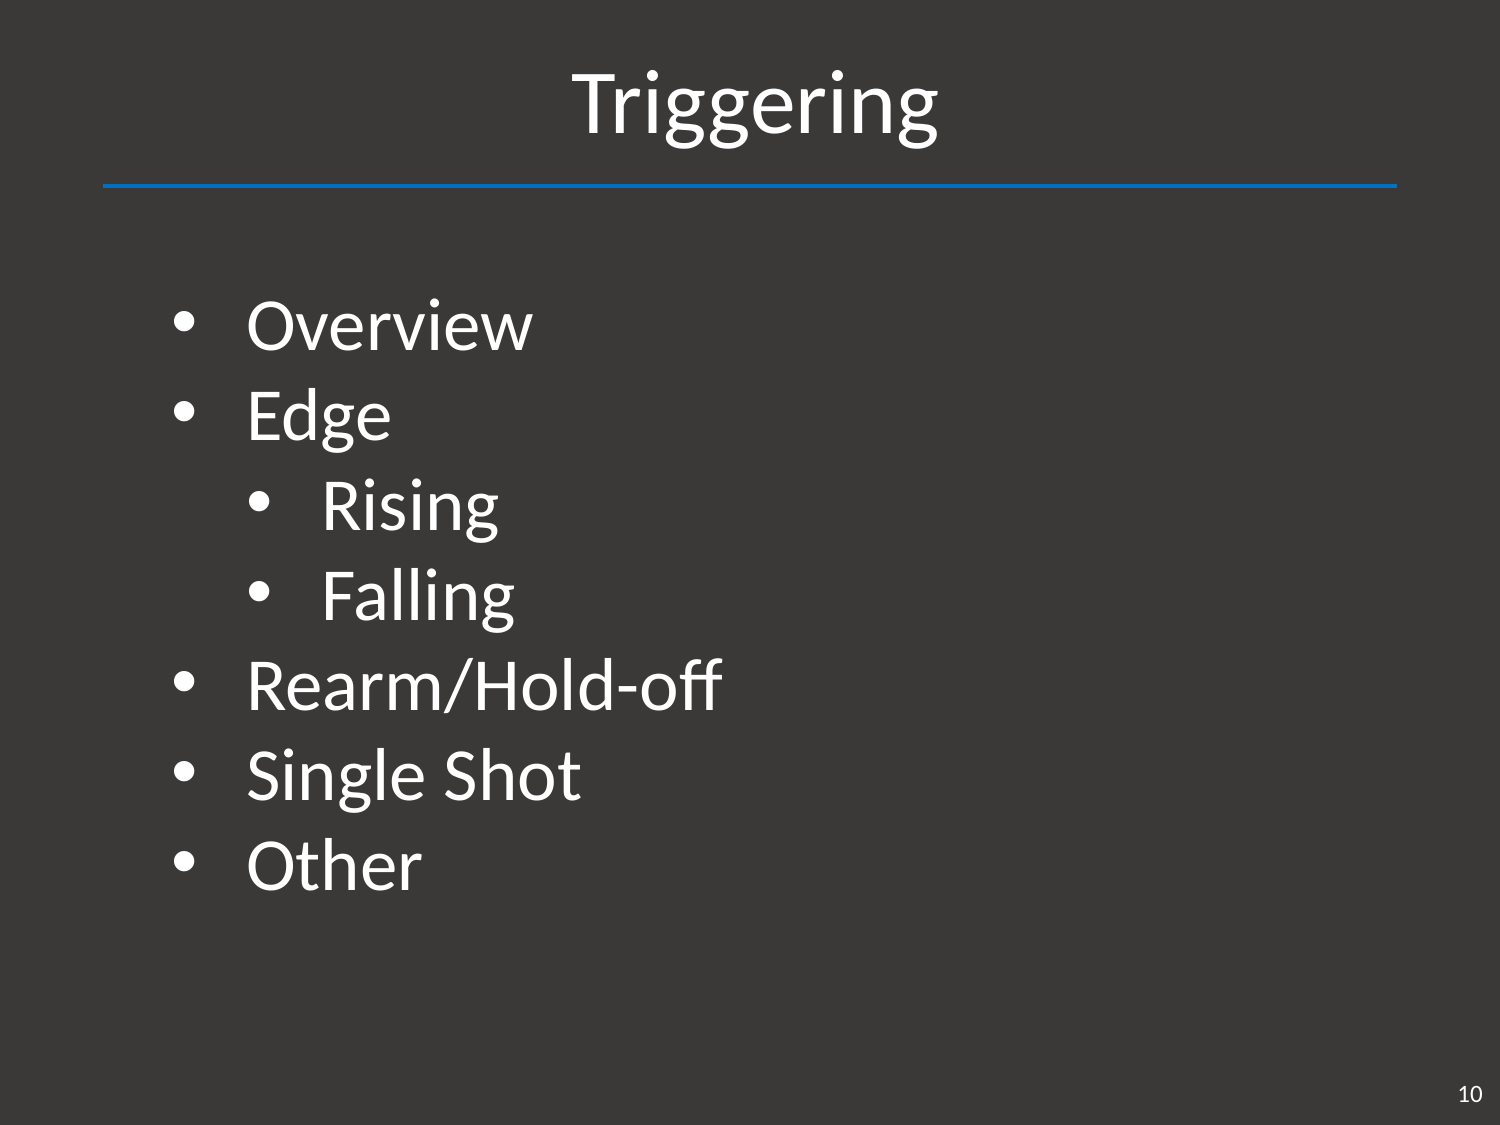

# Triggering
Overview
Edge
Rising
Falling
Rearm/Hold-off
Single Shot
Other
10